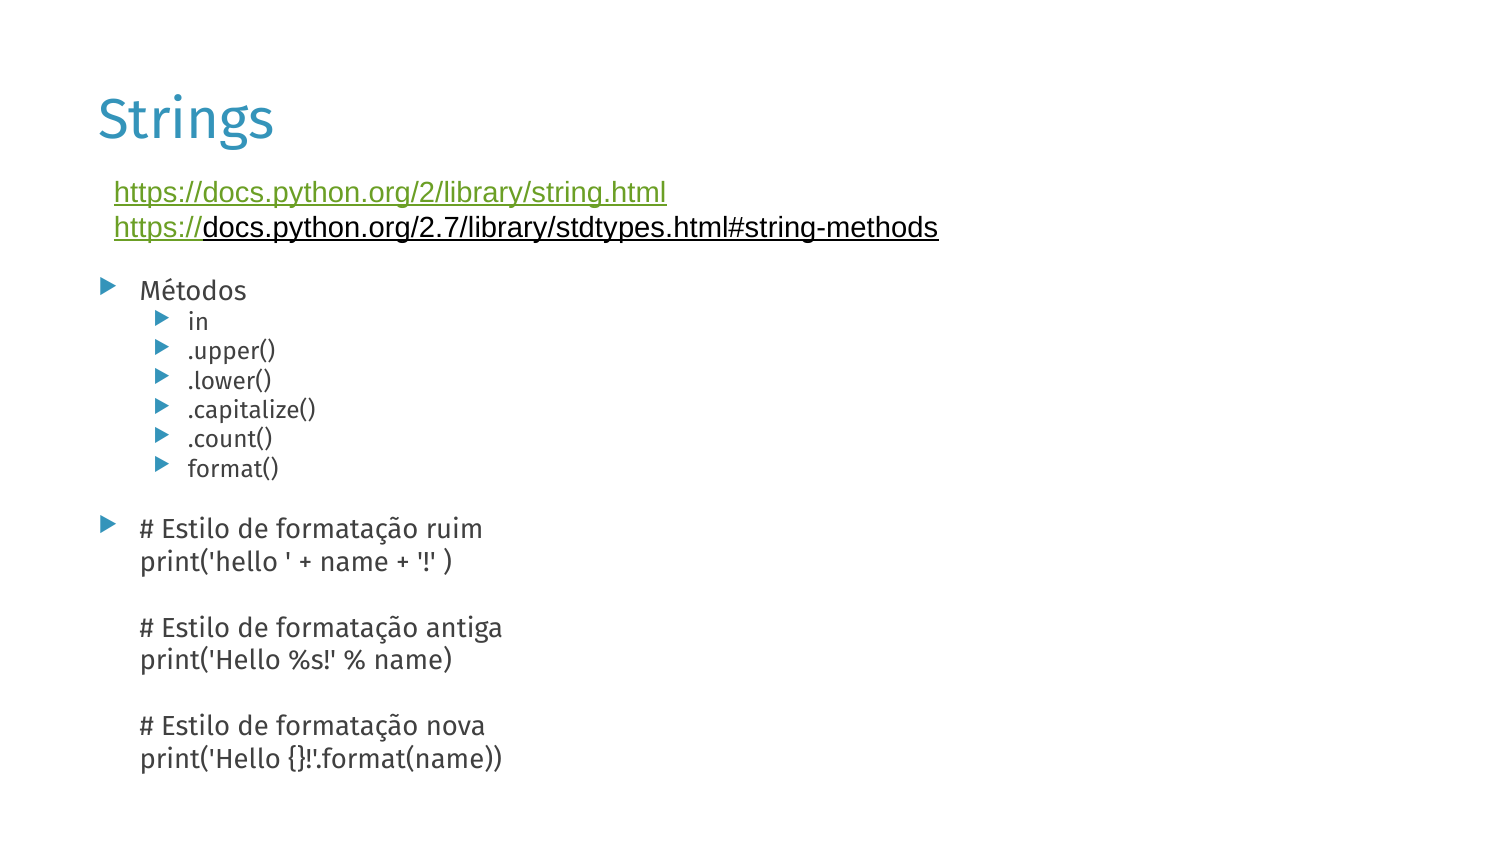

# Strings
https://docs.python.org/2/library/string.html
https://docs.python.org/2.7/library/stdtypes.html#string-methods
Métodos
in
.upper()
.lower()
.capitalize()
.count()
format()

# Estilo de formatação ruim print('hello ' + name + '!' ) # Estilo de formatação antiga print('Hello %s!' % name) # Estilo de formatação nova print('Hello {}!'.format(name))